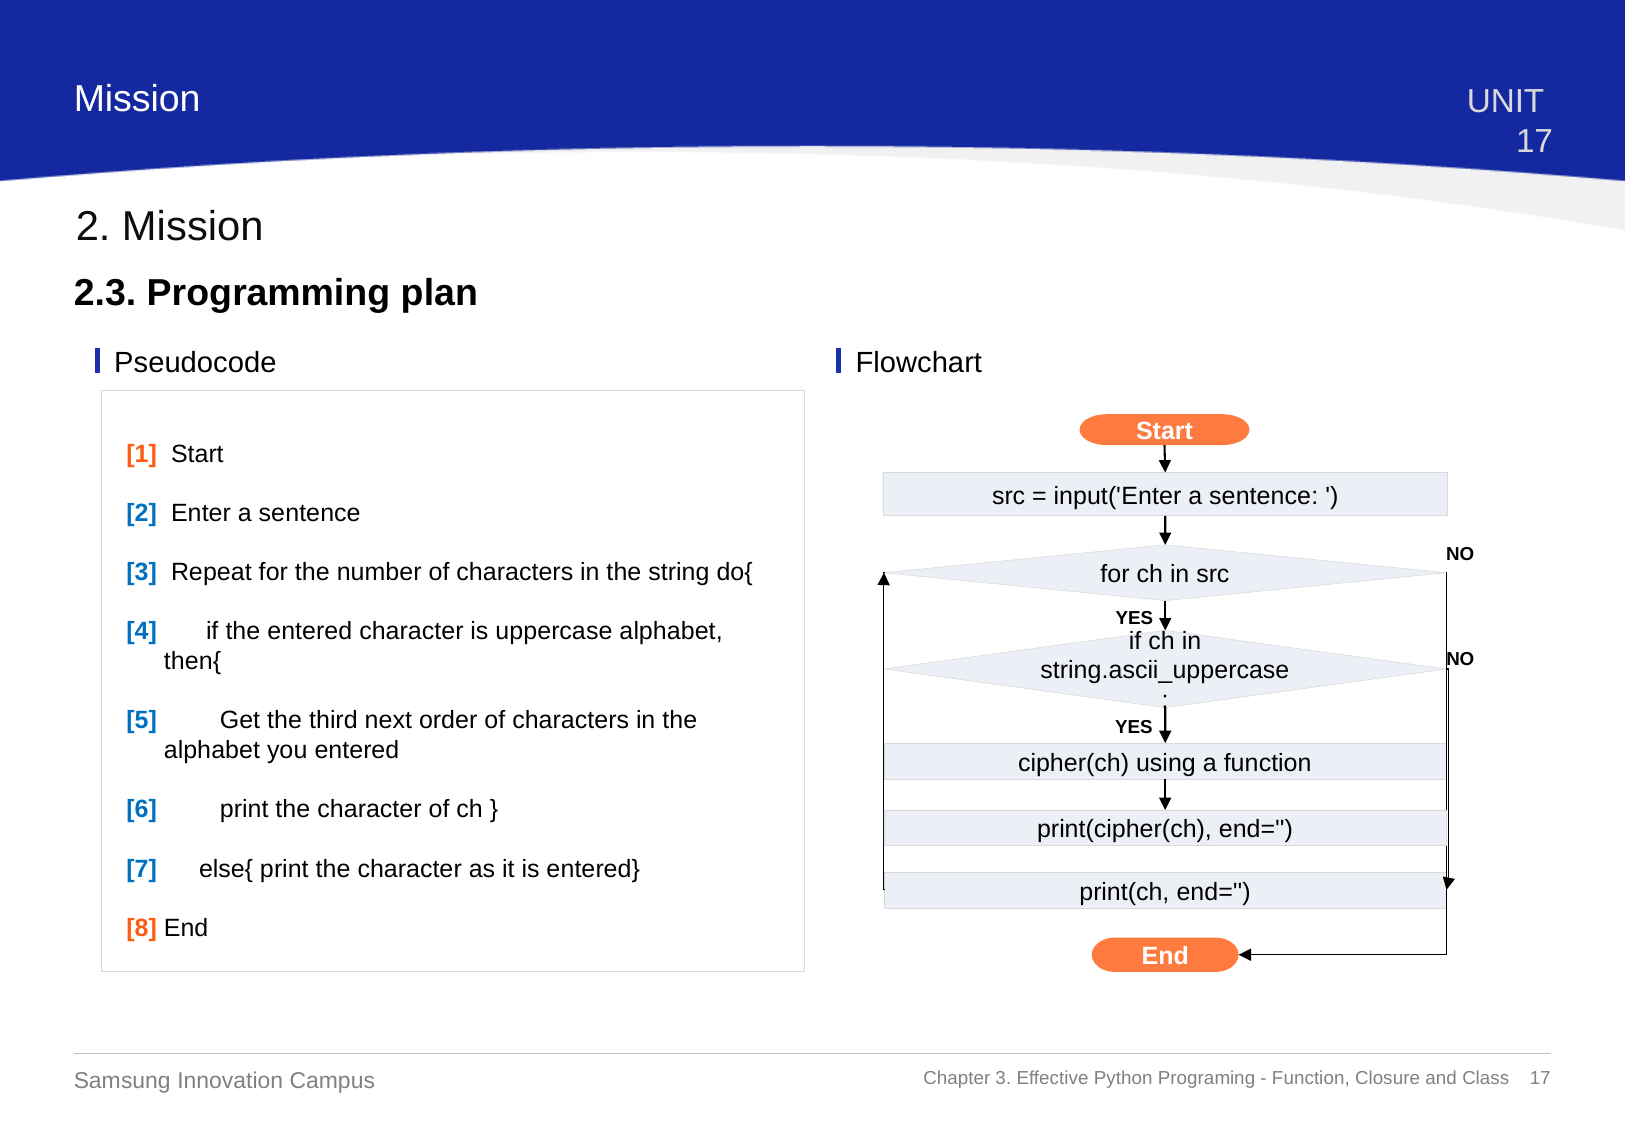

Mission
UNIT  17
2. Mission
2.3. Programming plan
Pseudocode
Flowchart

Start
src = input('Enter a sentence: ')
NO
for ch in src
YES
if ch in string.ascii_uppercase:
NO
YES
cipher(ch) using a function
print(cipher(ch), end='')
print(ch, end='')
End
[1]  Start
[2]  Enter a sentence
[3]  Repeat for the number of characters in the string do{
[4]	      if the entered character is uppercase alphabet, then{
[5]         Get the third next order of characters in the alphabet you entered
[6]         print the character of ch }
[7]      else{ print the character as it is entered}
[8] End